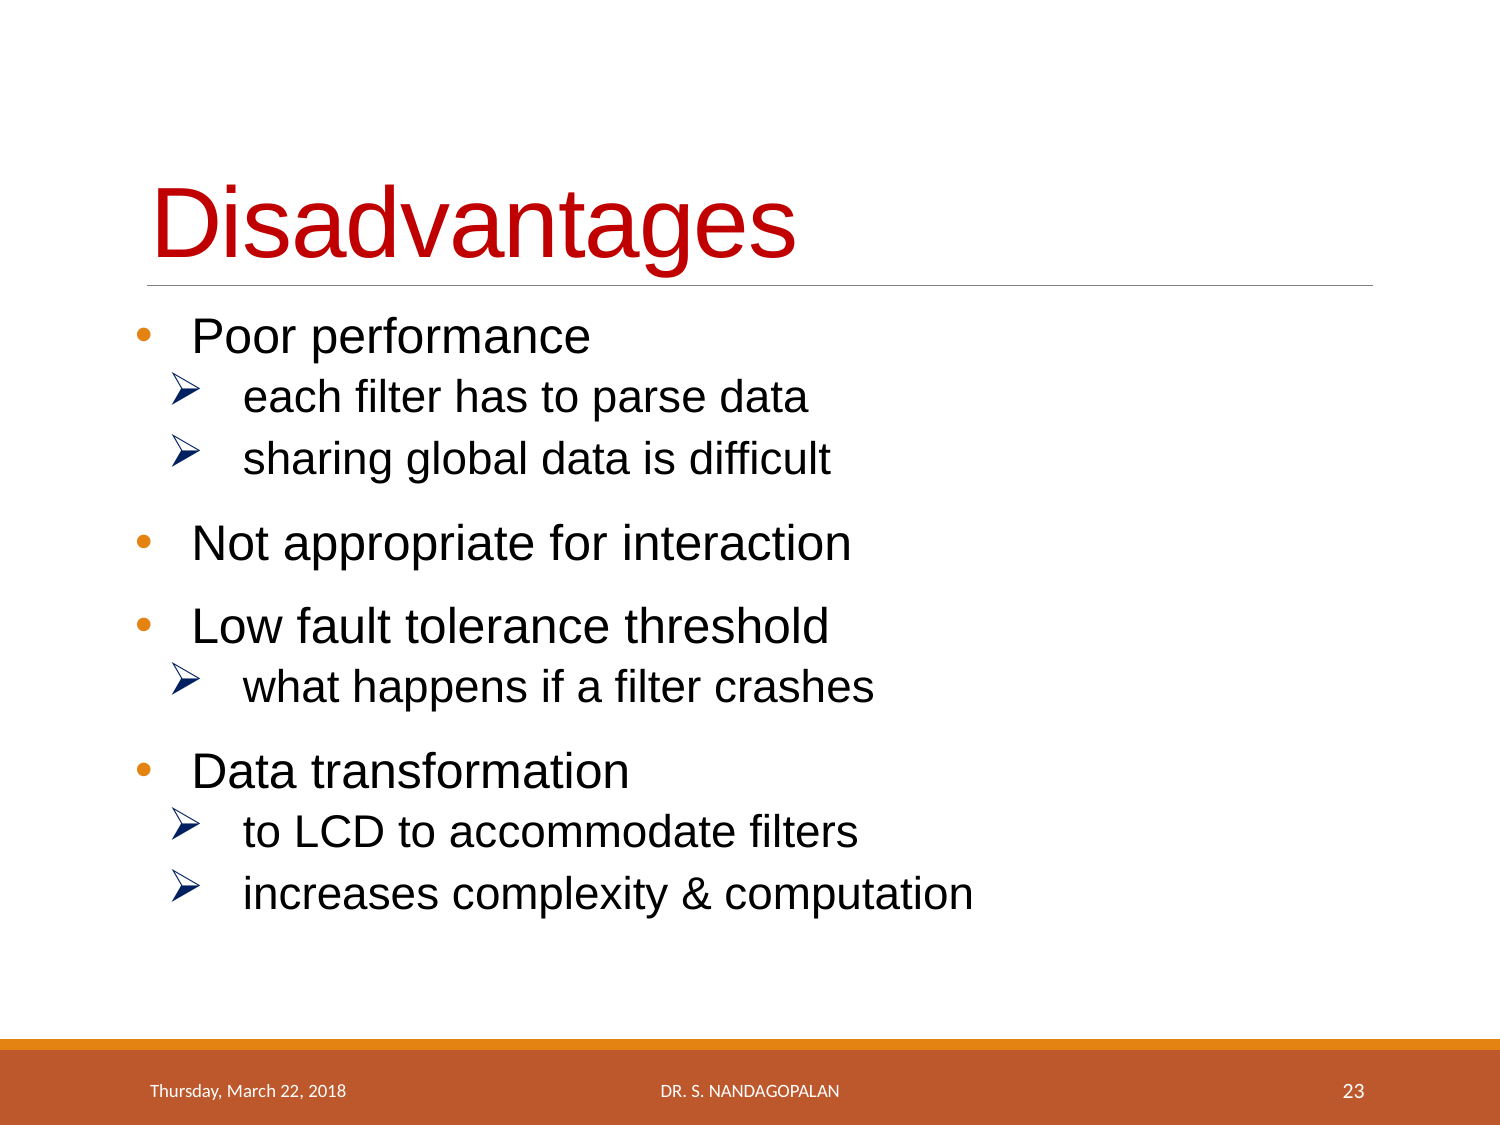

# Disadvantages
Poor performance
each filter has to parse data
sharing global data is difficult
Not appropriate for interaction
Low fault tolerance threshold
what happens if a filter crashes
Data transformation
to LCD to accommodate filters
increases complexity & computation
Thursday, March 22, 2018
Dr. S. Nandagopalan
23